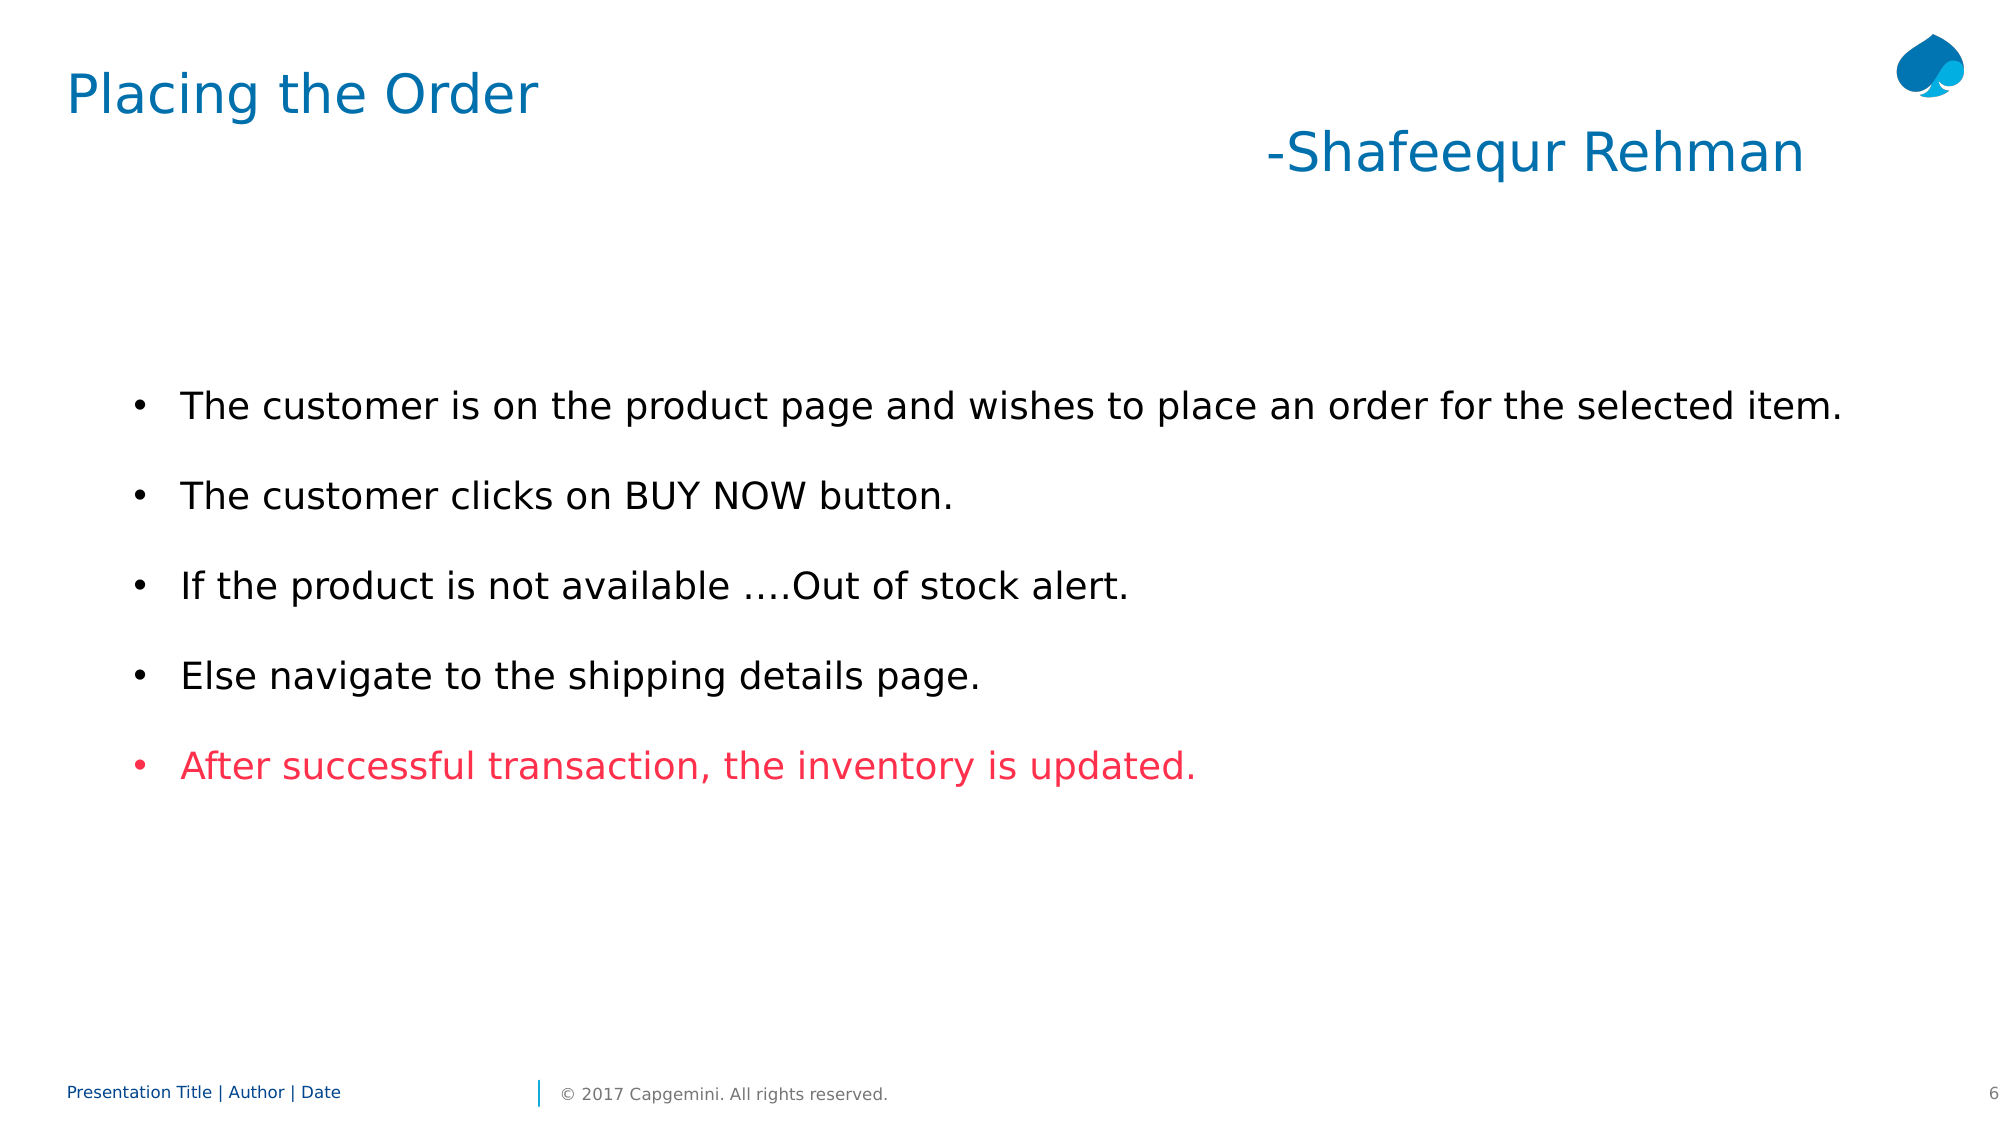

# Placing the Order -Shafeequr Rehman
The customer is on the product page and wishes to place an order for the selected item.

The customer clicks on BUY NOW button.

If the product is not available ….Out of stock alert.

Else navigate to the shipping details page.

After successful transaction, the inventory is updated.